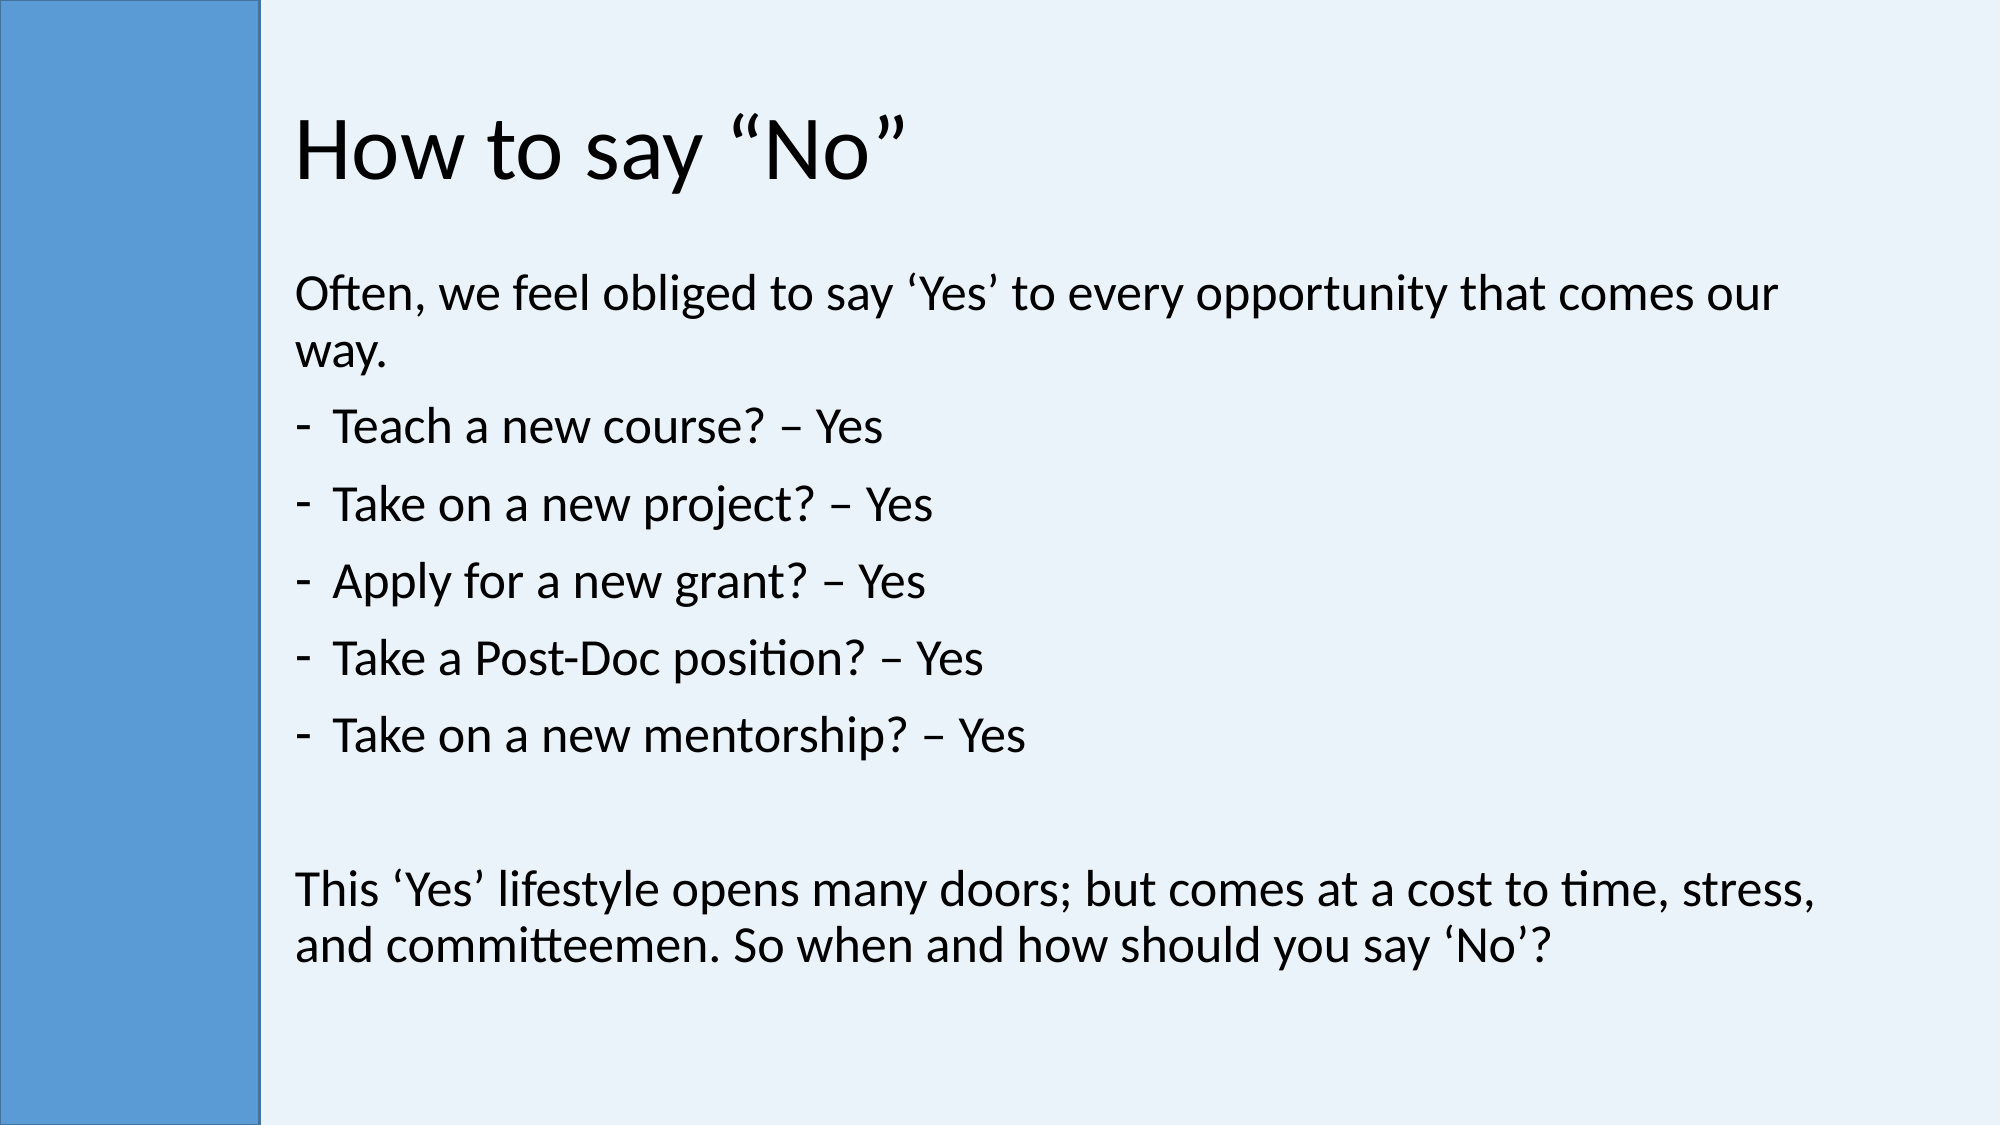

# How to say “No”
Often, we feel obliged to say ‘Yes’ to every opportunity that comes our way.
Teach a new course? – Yes
Take on a new project? – Yes
Apply for a new grant? – Yes
Take a Post-Doc position? – Yes
Take on a new mentorship? – Yes

This ‘Yes’ lifestyle opens many doors; but comes at a cost to time, stress, and committeemen. So when and how should you say ‘No’?